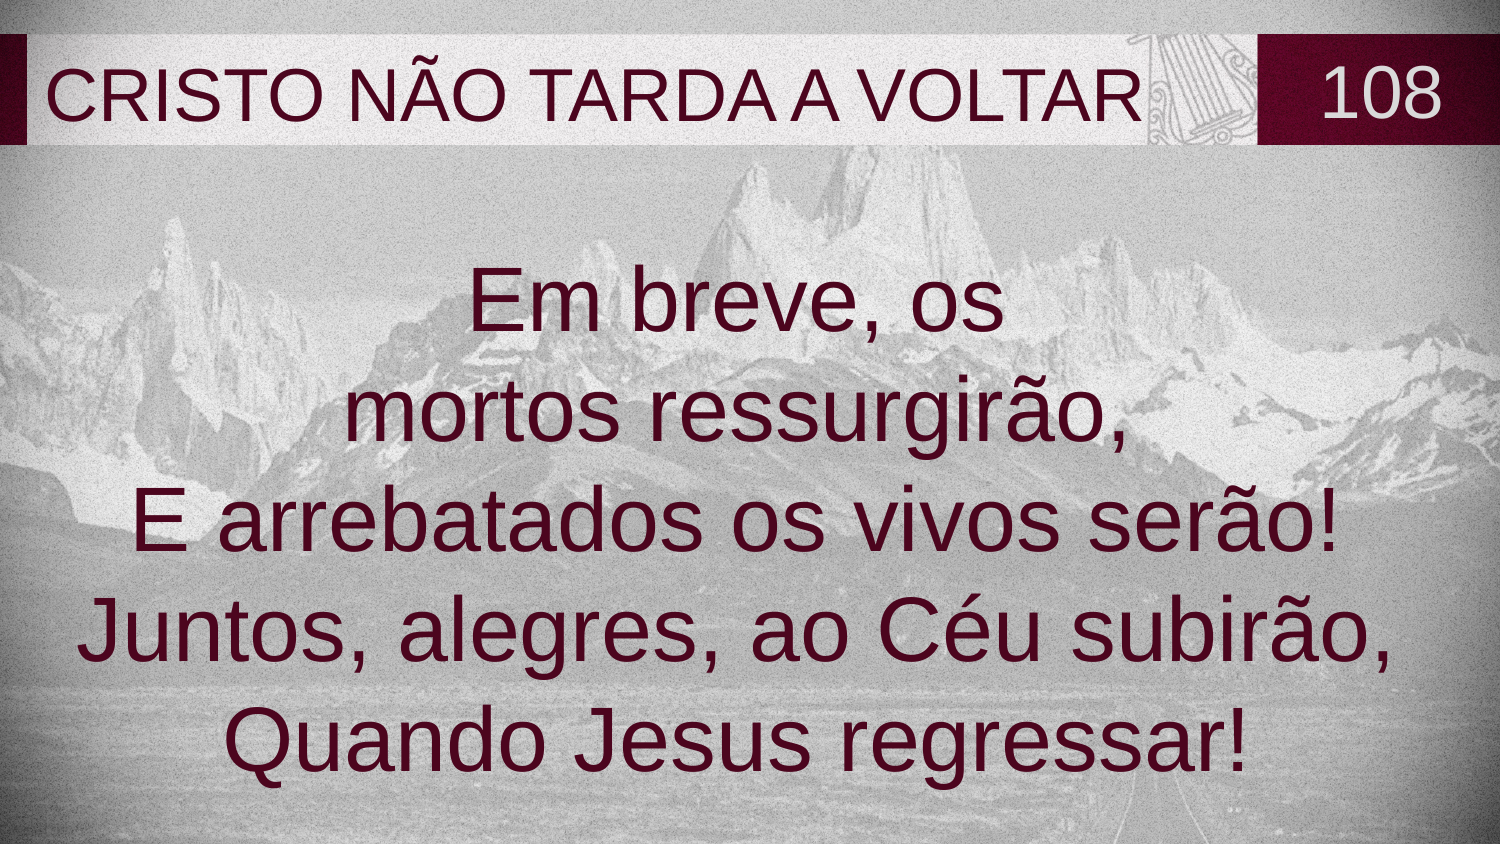

# CRISTO NÃO TARDA A VOLTAR
108
Em breve, os
mortos ressurgirão,
E arrebatados os vivos serão!
Juntos, alegres, ao Céu subirão,
Quando Jesus regressar!